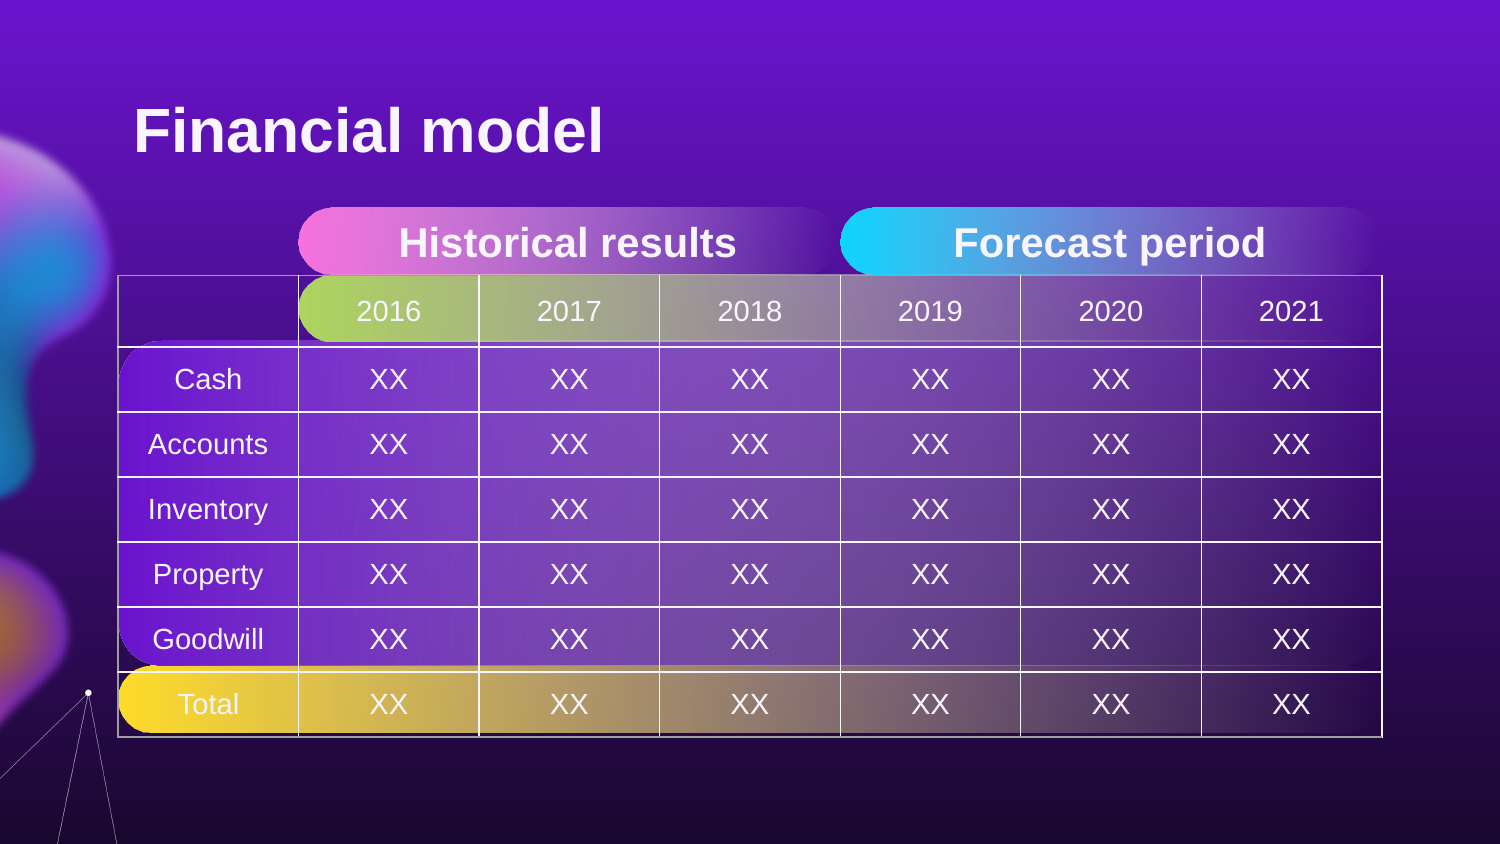

# Financial model
Historical results
Forecast period

|  | 2016 | 2017 | 2018 | 2019 | 2020 | 2021 |
| --- | --- | --- | --- | --- | --- | --- |
| Cash | XX | XX | XX | XX | XX | XX |
| Accounts | XX | XX | XX | XX | XX | XX |
| Inventory | XX | XX | XX | XX | XX | XX |
| Property | XX | XX | XX | XX | XX | XX |
| Goodwill | XX | XX | XX | XX | XX | XX |
| Total | XX | XX | XX | XX | XX | XX |